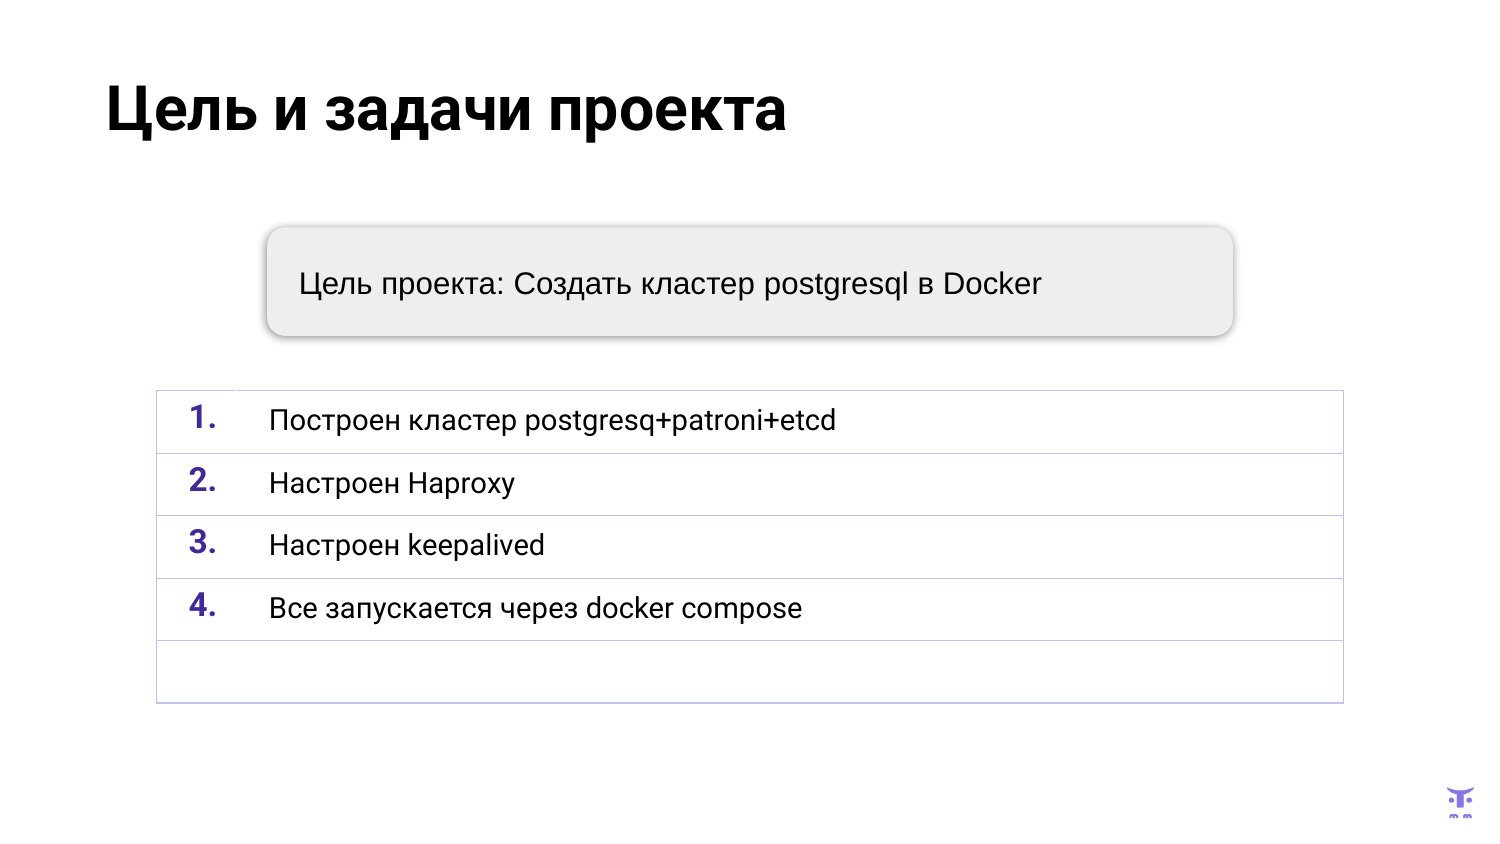

Цель и задачи проекта
Цель проекта: Создать кластер postgresql в Docker
| 1. | Построен кластер postgresq+patroni+etcd |
| --- | --- |
| 2. | Настроен Haproxy |
| 3. | Настроен keepalived |
| 4. | Все запускается через docker compose |
|  |  |